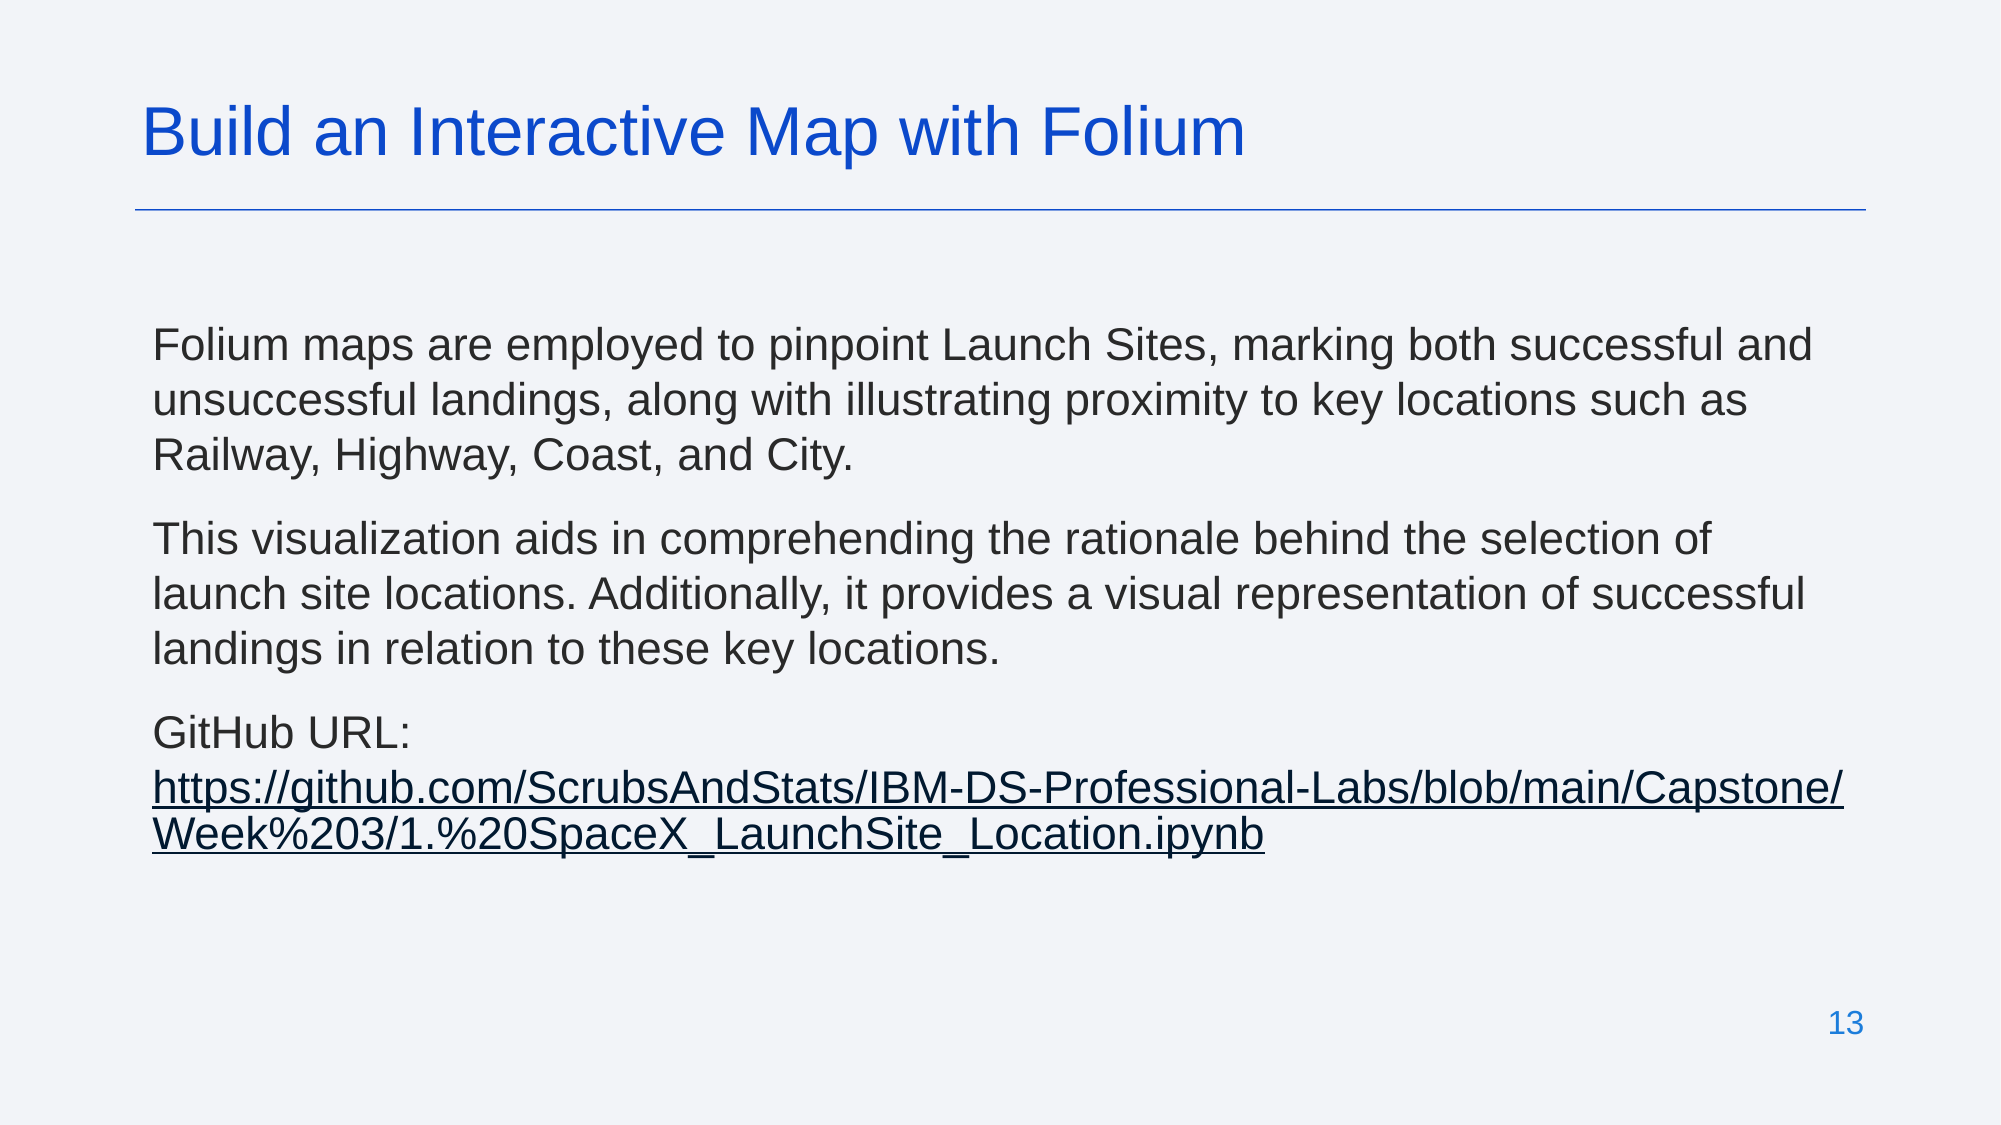

Build an Interactive Map with Folium
Folium maps are employed to pinpoint Launch Sites, marking both successful and unsuccessful landings, along with illustrating proximity to key locations such as Railway, Highway, Coast, and City.
This visualization aids in comprehending the rationale behind the selection of launch site locations. Additionally, it provides a visual representation of successful landings in relation to these key locations.
GitHub URL: https://github.com/ScrubsAndStats/IBM-DS-Professional-Labs/blob/main/Capstone/Week%203/1.%20SpaceX_LaunchSite_Location.ipynb

13